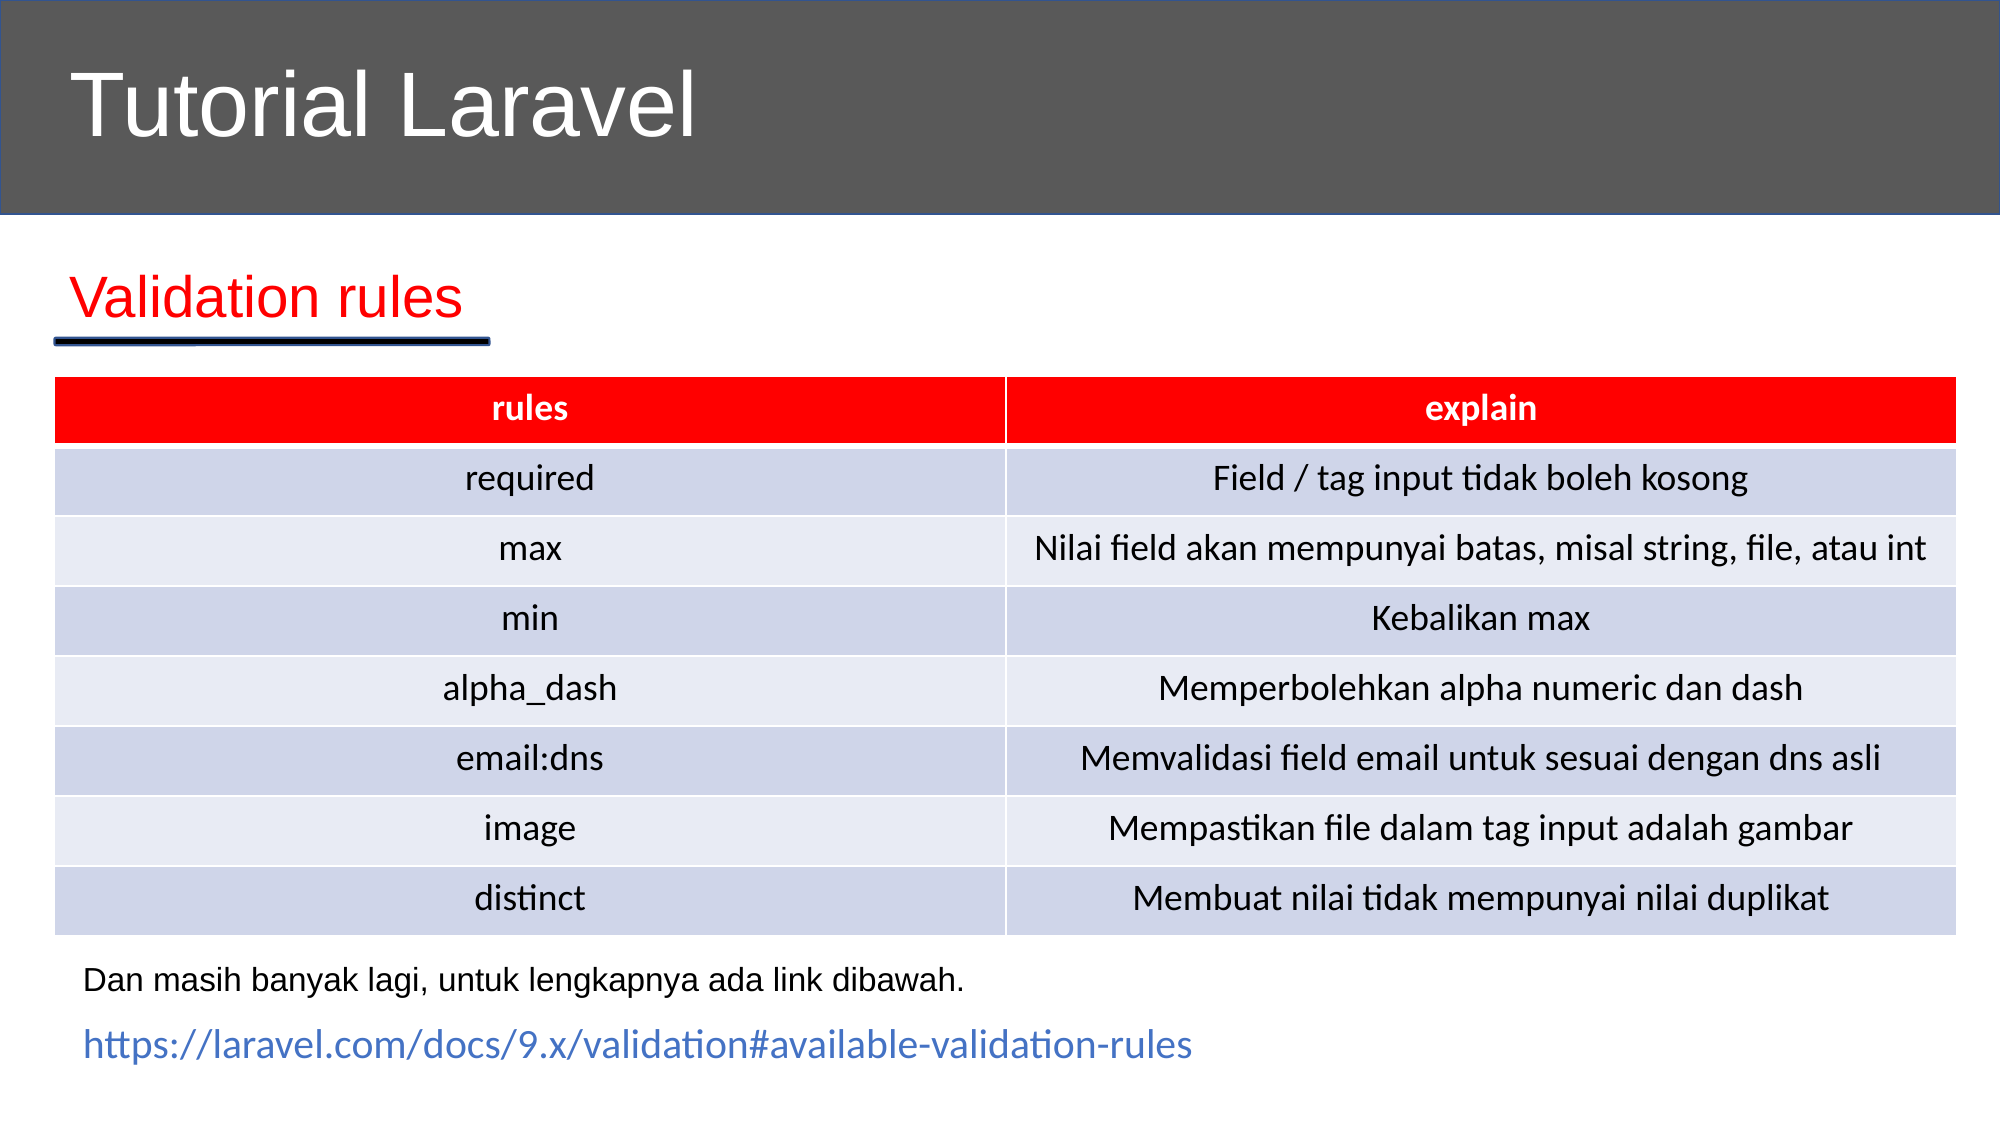

Tutorial Laravel
Validation rules

| rules | explain |
| --- | --- |
| required | Field / tag input tidak boleh kosong |
| max | Nilai field akan mempunyai batas, misal string, file, atau int |
| min | Kebalikan max |
| alpha\_dash | Memperbolehkan alpha numeric dan dash |
| email:dns | Memvalidasi field email untuk sesuai dengan dns asli |
| image | Mempastikan file dalam tag input adalah gambar |
| distinct | Membuat nilai tidak mempunyai nilai duplikat |
Dan masih banyak lagi, untuk lengkapnya ada link dibawah.
https://laravel.com/docs/9.x/validation#available-validation-rules